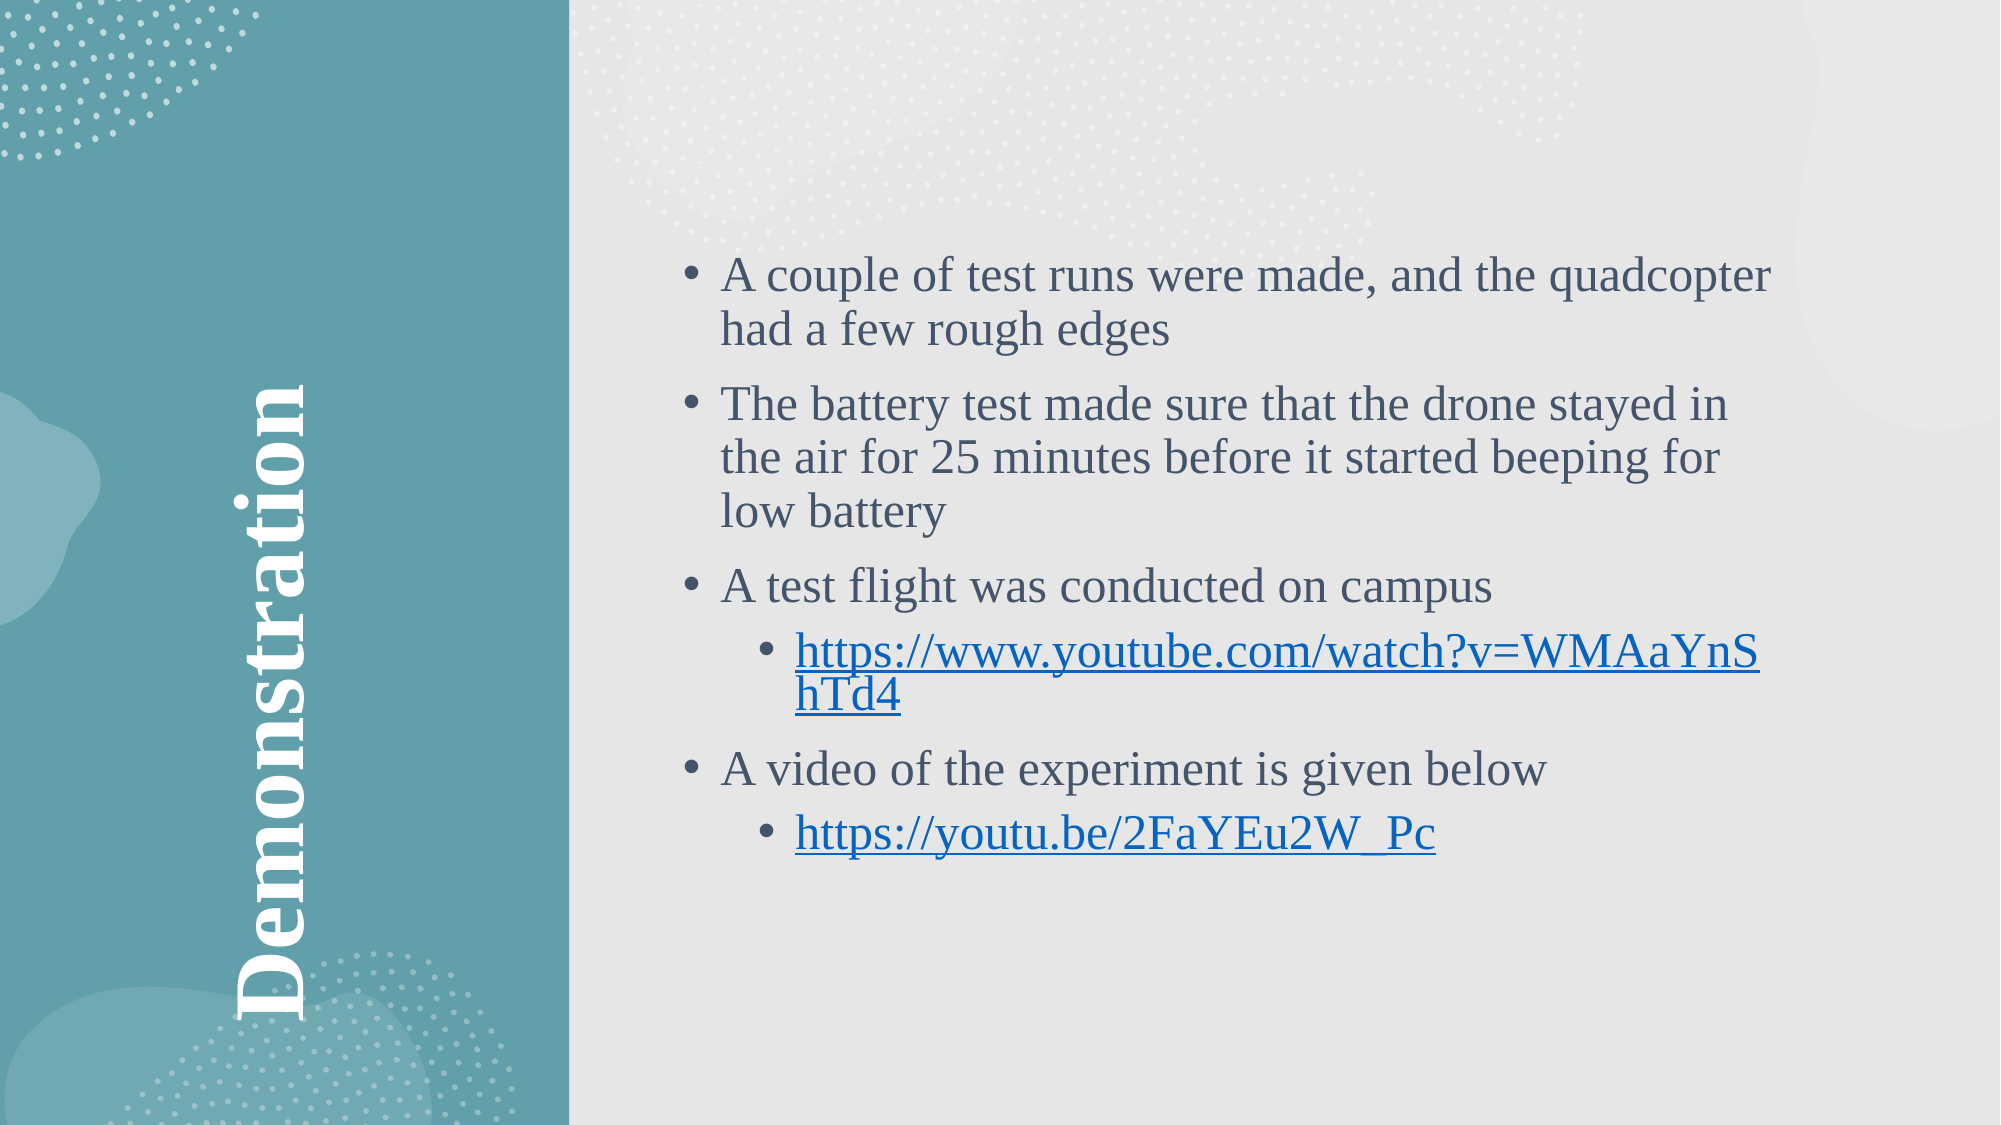

A couple of test runs were made, and the quadcopter had a few rough edges
The battery test made sure that the drone stayed in the air for 25 minutes before it started beeping for low battery
A test flight was conducted on campus
https://www.youtube.com/watch?v=WMAaYnShTd4
A video of the experiment is given below
https://youtu.be/2FaYEu2W_Pc

# Demonstration